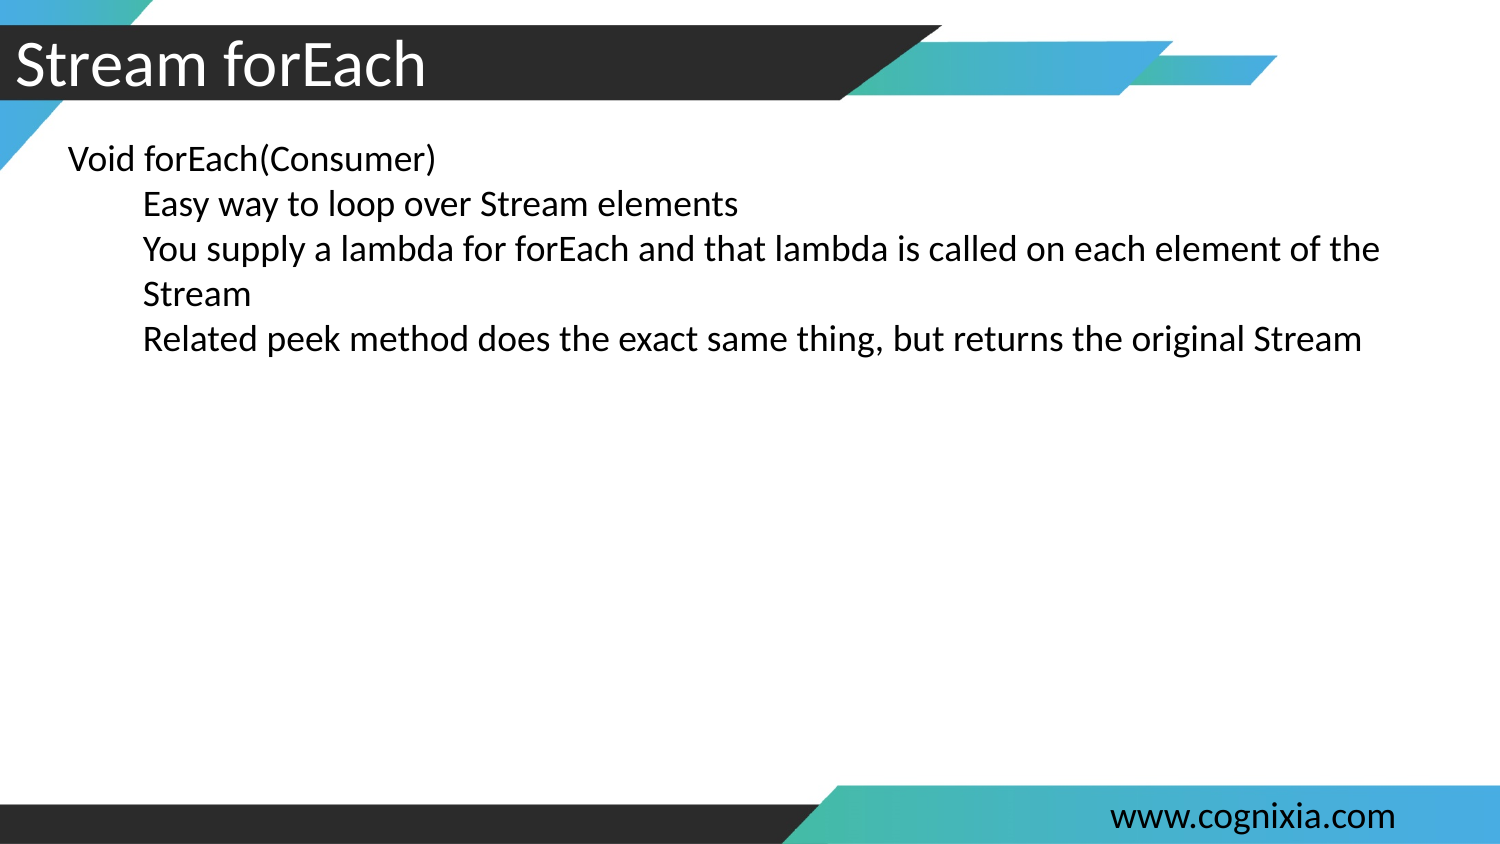

#
Stream forEach
Void forEach(Consumer)
Easy way to loop over Stream elements
You supply a lambda for forEach and that lambda is called on each element of the Stream
Related peek method does the exact same thing, but returns the original Stream